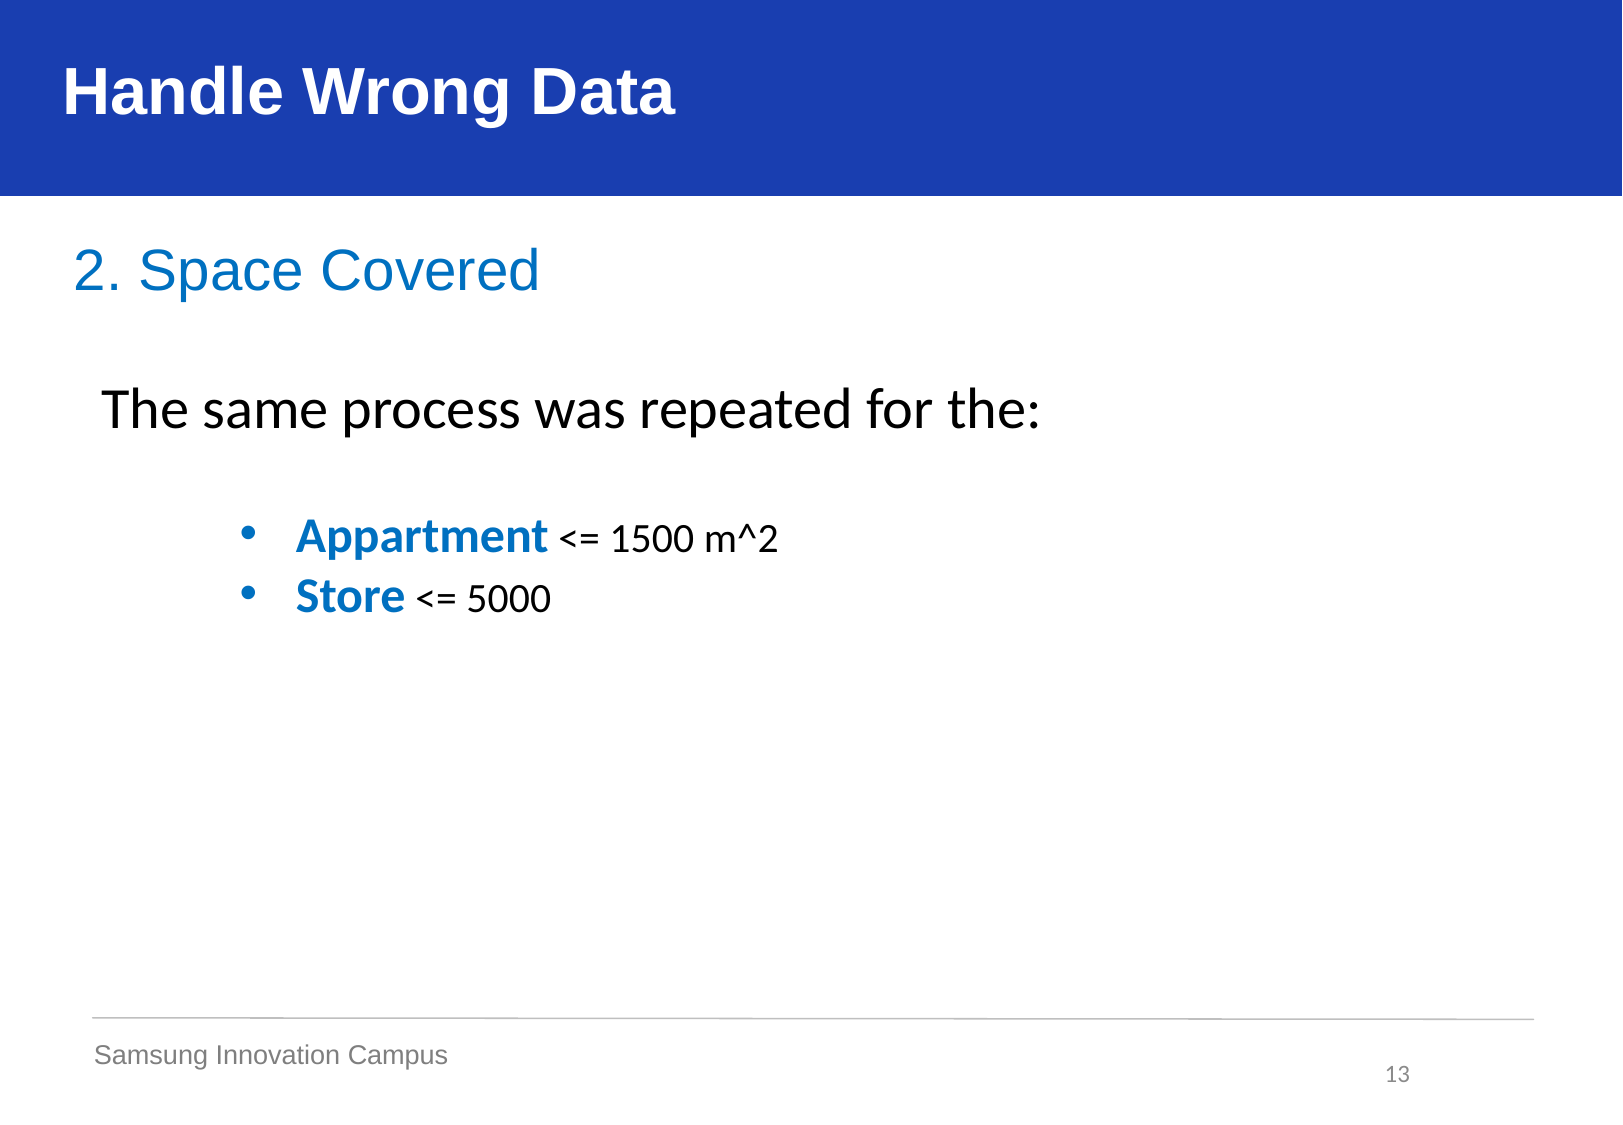

Handle Wrong Data
2. Space Covered
The same process was repeated for the:
Appartment <= 1500 m^2
Store <= 5000

Samsung Innovation Campus
13